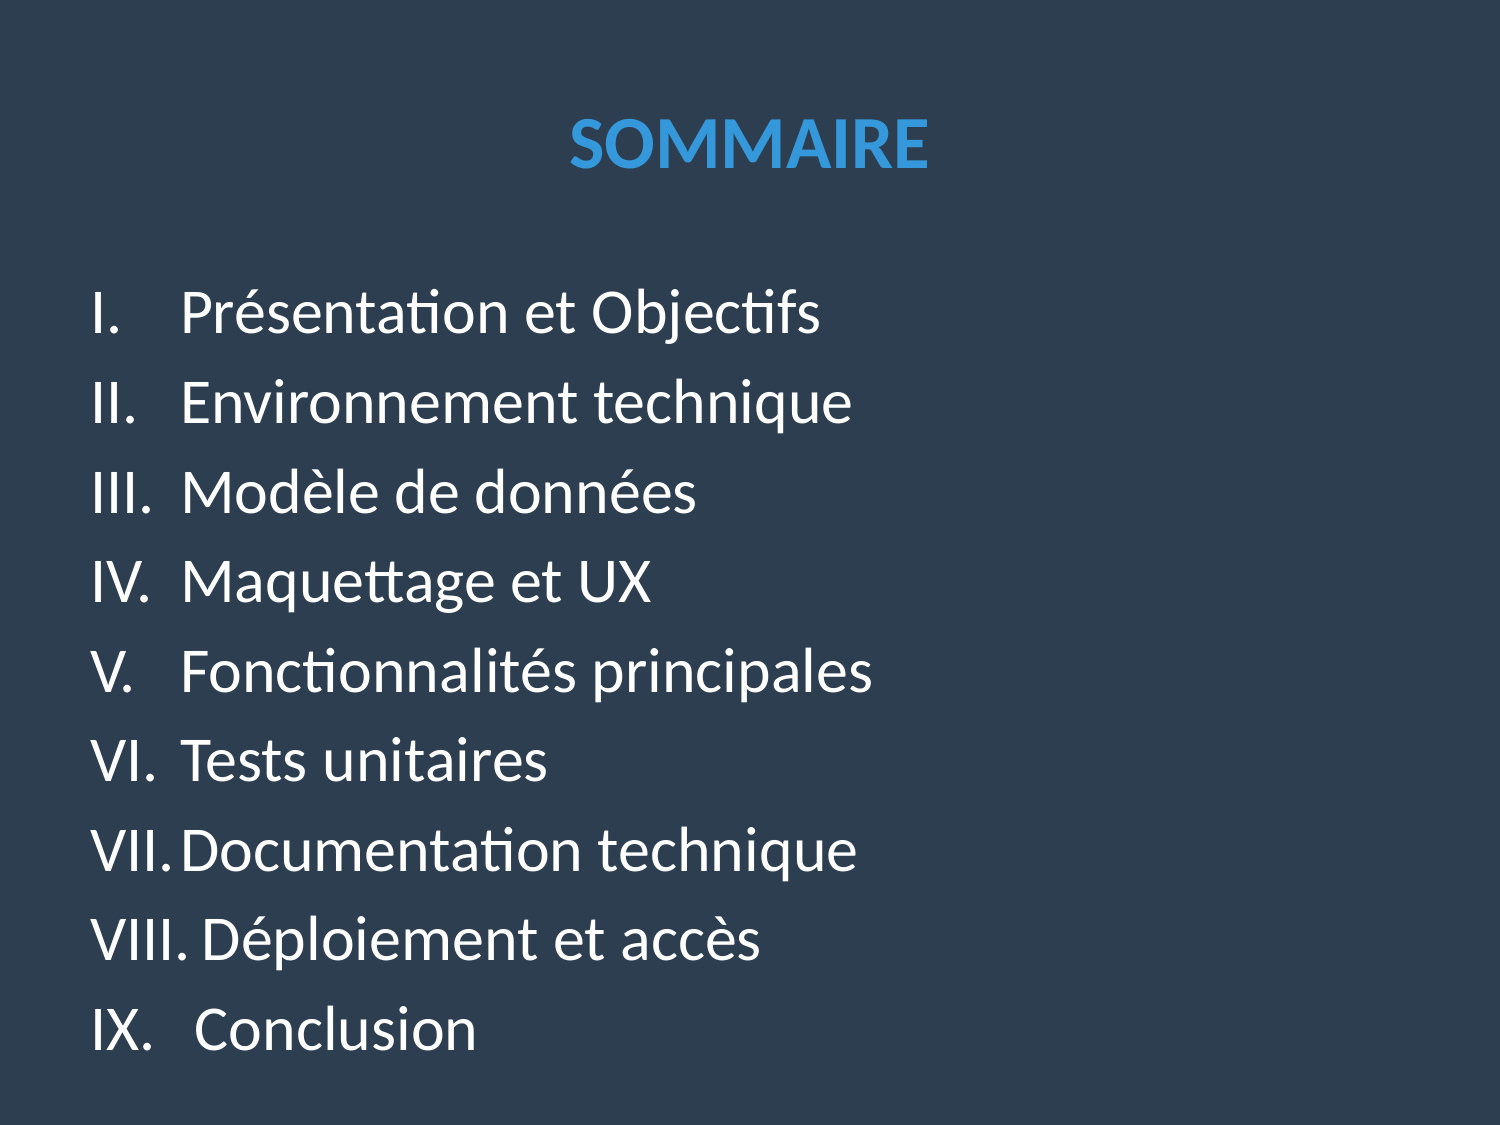

# SOMMAIRE
Présentation et Objectifs
Environnement technique
Modèle de données
Maquettage et UX
Fonctionnalités principales
Tests unitaires
Documentation technique
 Déploiement et accès
 Conclusion